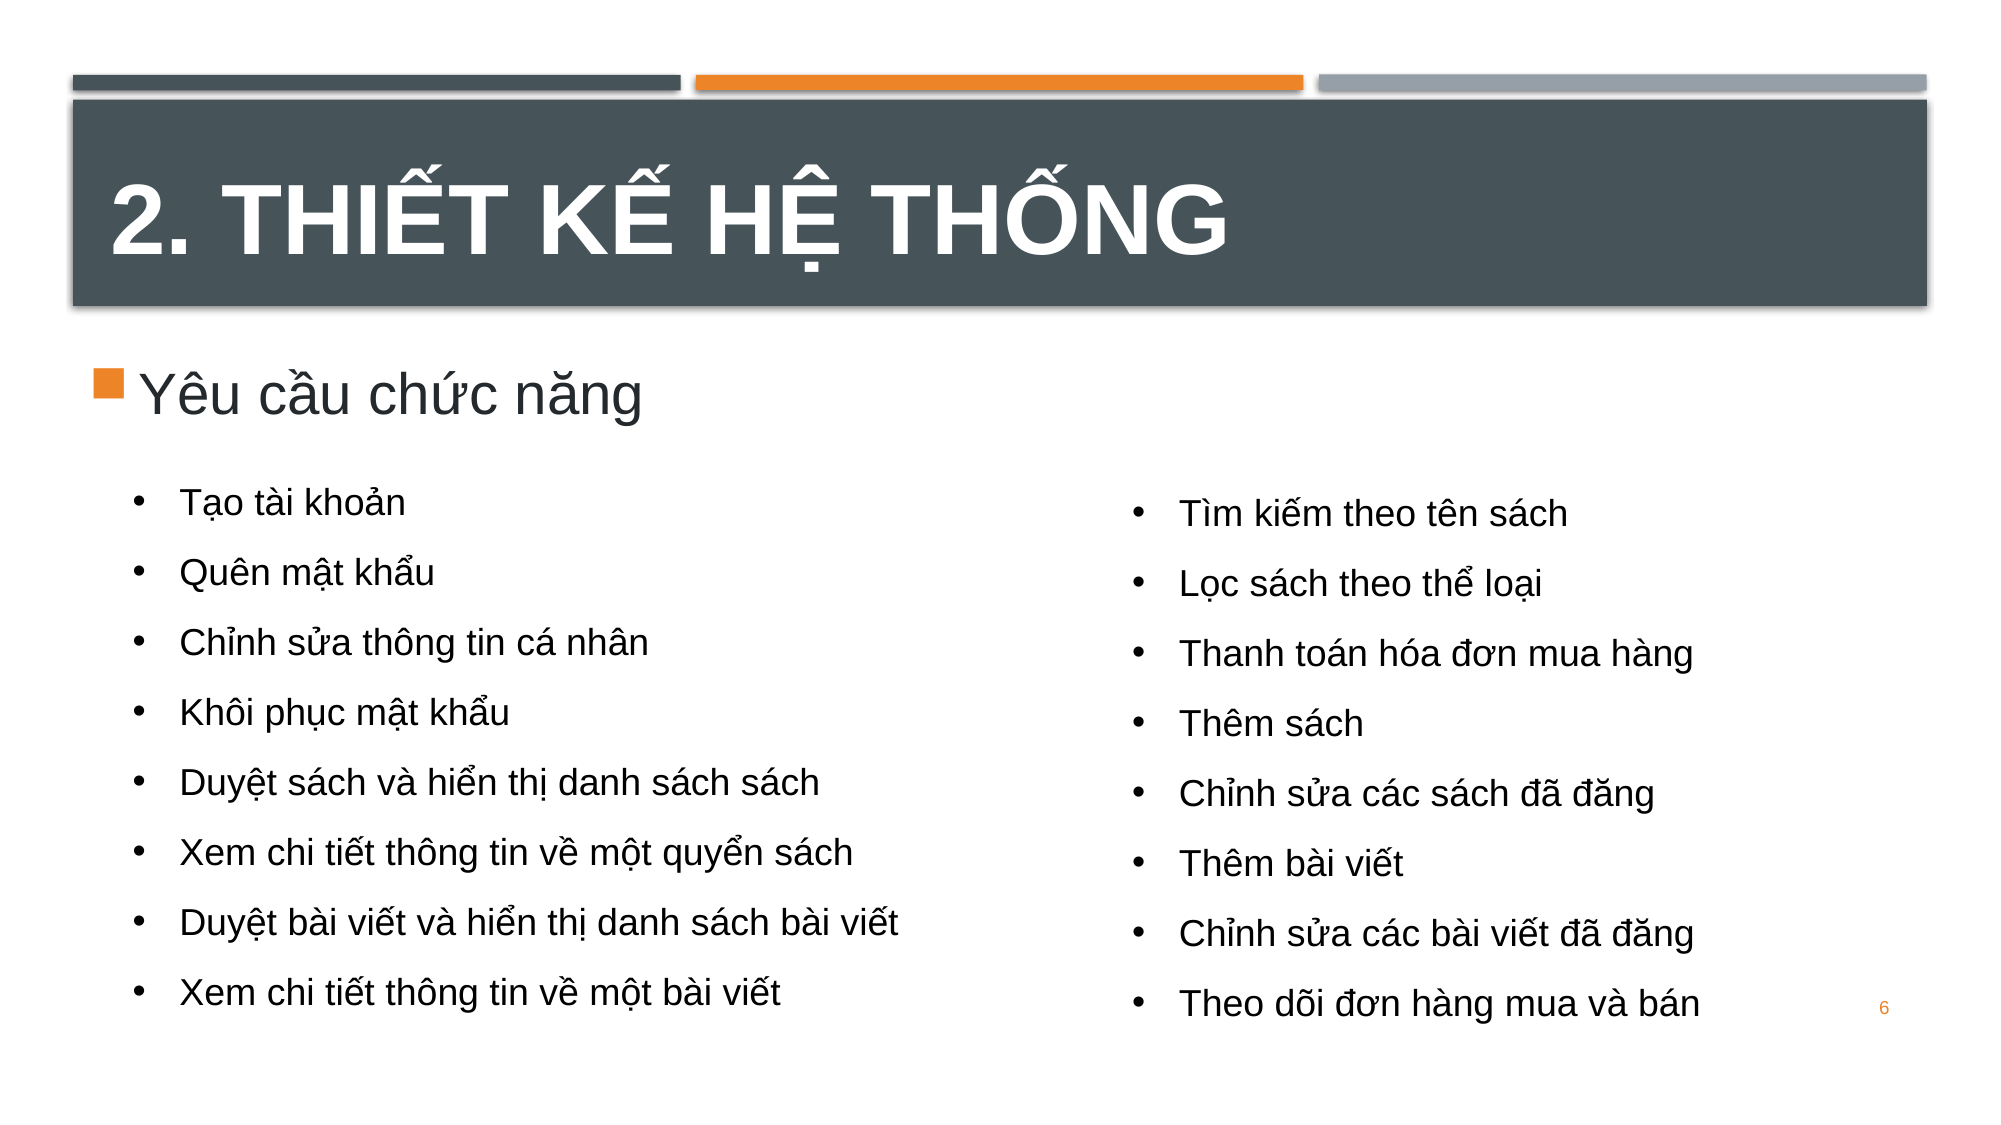

Yêu cầu chức năng
# 2. THIẾT KẾ HỆ THỐNG

Tạo tài khoản
Quên mật khẩu
Chỉnh sửa thông tin cá nhân
Khôi phục mật khẩu
Duyệt sách và hiển thị danh sách sách
Xem chi tiết thông tin về một quyển sách
Duyệt bài viết và hiển thị danh sách bài viết
Xem chi tiết thông tin về một bài viết
Tìm kiếm theo tên sách
Lọc sách theo thể loại
Thanh toán hóa đơn mua hàng
Thêm sách
Chỉnh sửa các sách đã đăng
Thêm bài viết
Chỉnh sửa các bài viết đã đăng
Theo dõi đơn hàng mua và bán

6